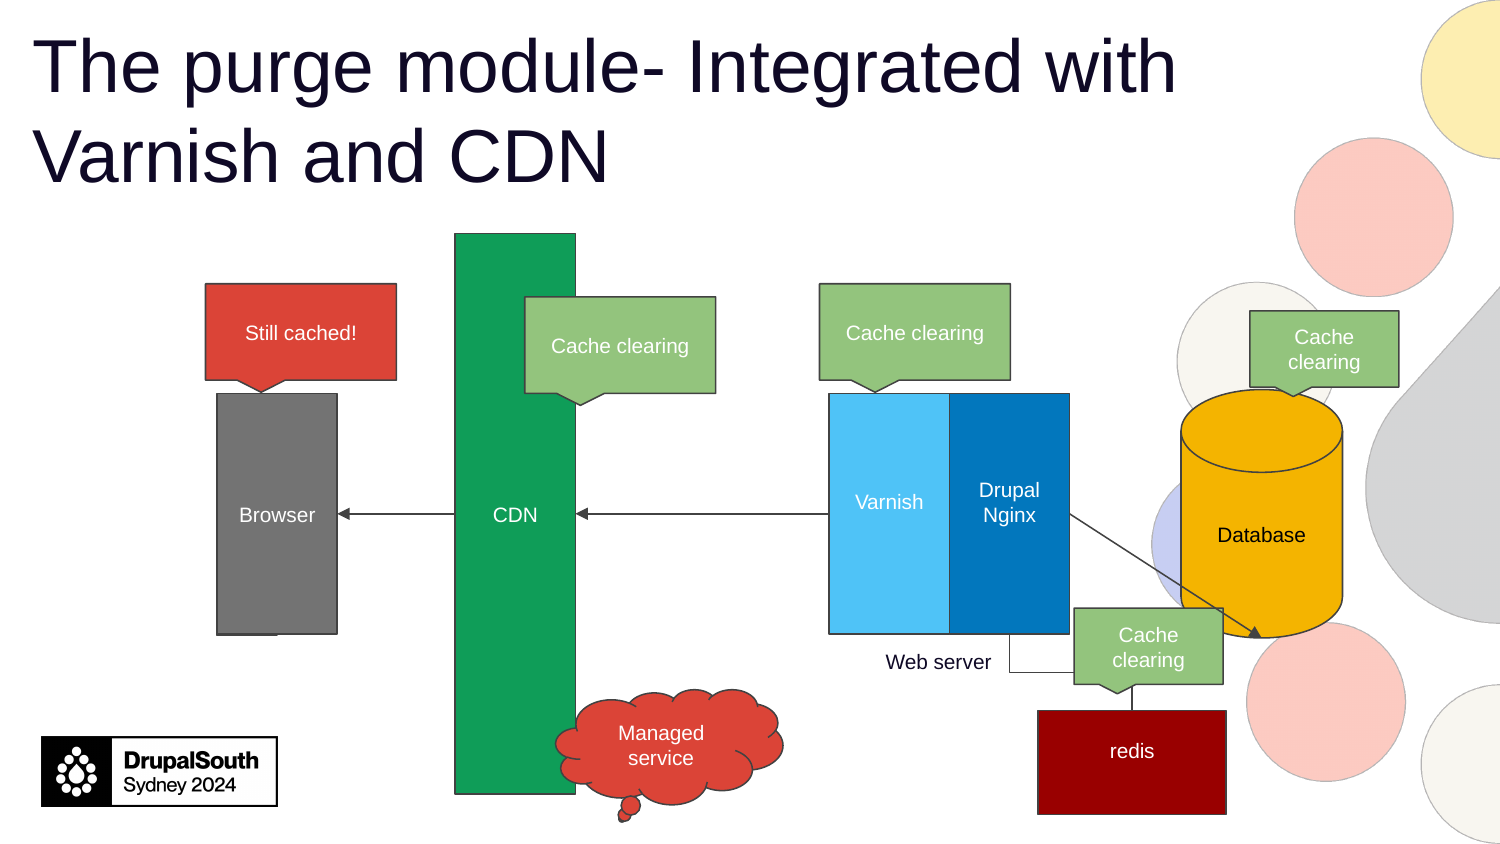

# The purge module- Integrated with Varnish and CDN
CDN
Still cached!
Cache clearing
Cache clearing
Cache clearing
Database
Browser
Varnish

Drupal
Nginx

Cache clearing
Web server
Managed service
redis